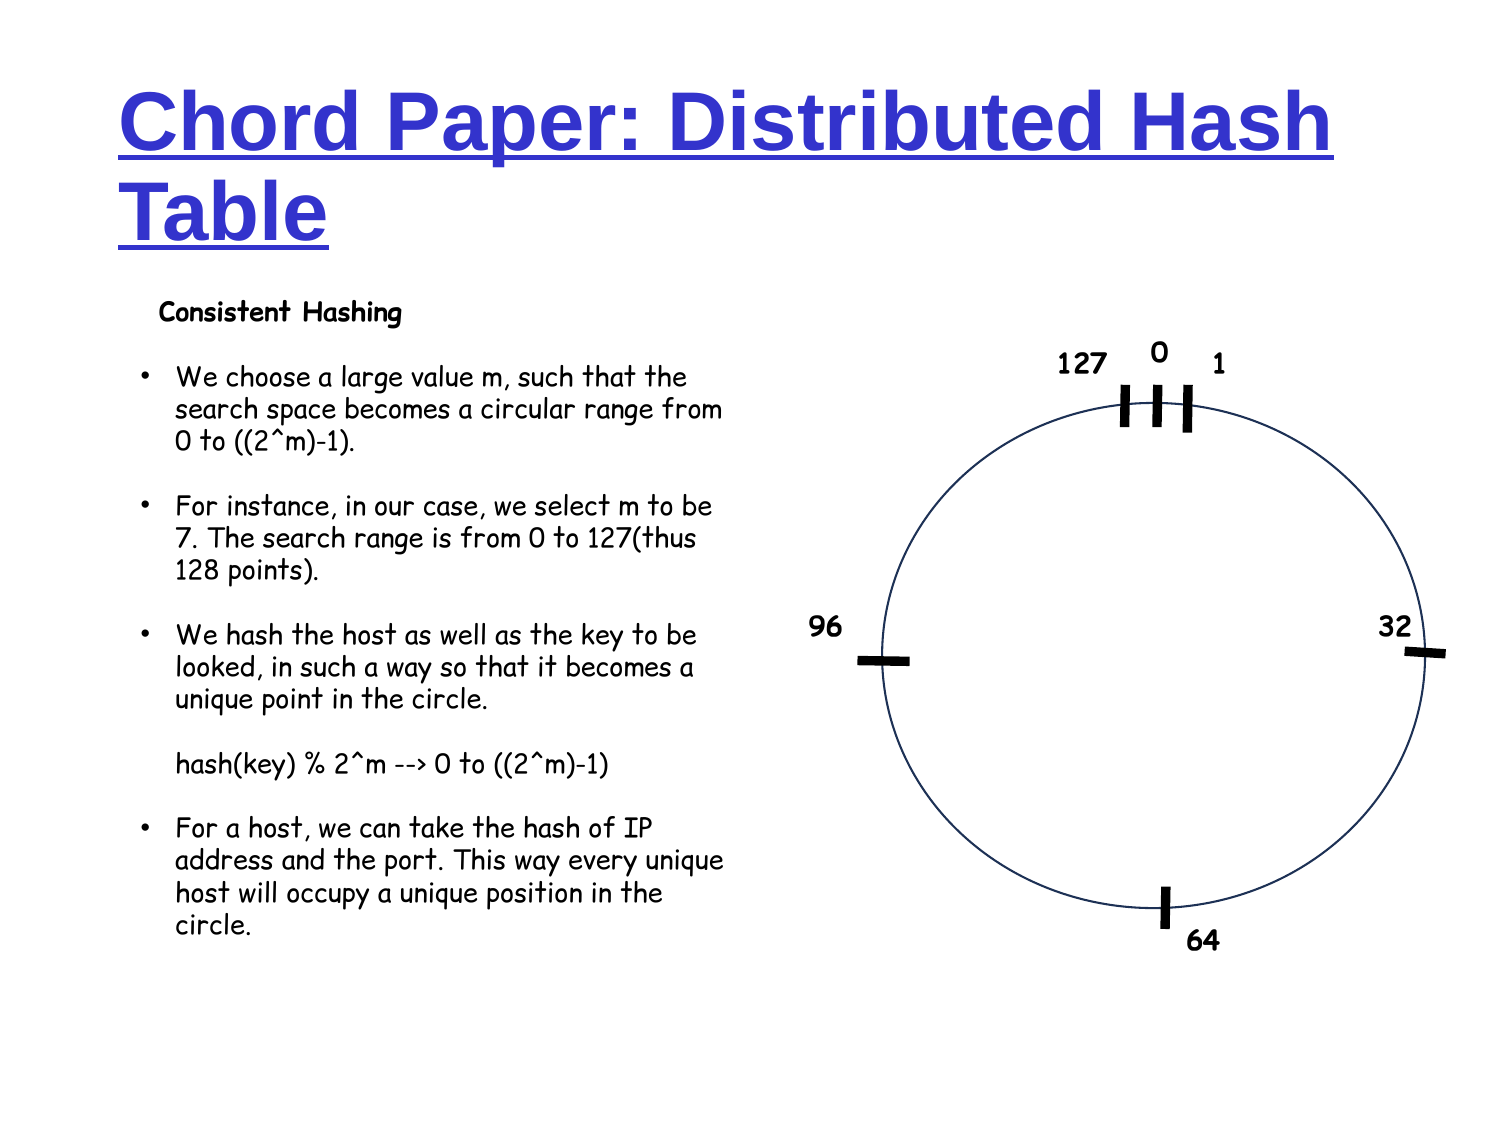

# Chord Paper: Distributed Hash Table
Consistent Hashing
We choose a large value m, such that the search space becomes a circular range from 0 to ((2^m)-1).

For instance, in our case, we select m to be 7. The search range is from 0 to 127(thus 128 points).

We hash the host as well as the key to be looked, in such a way so that it becomes a unique point in the circle.
 
hash(key) % 2^m --> 0 to ((2^m)-1)

For a host, we can take the hash of IP address and the port. This way every unique host will occupy a unique position in the circle.
0
127
1

96
32
64